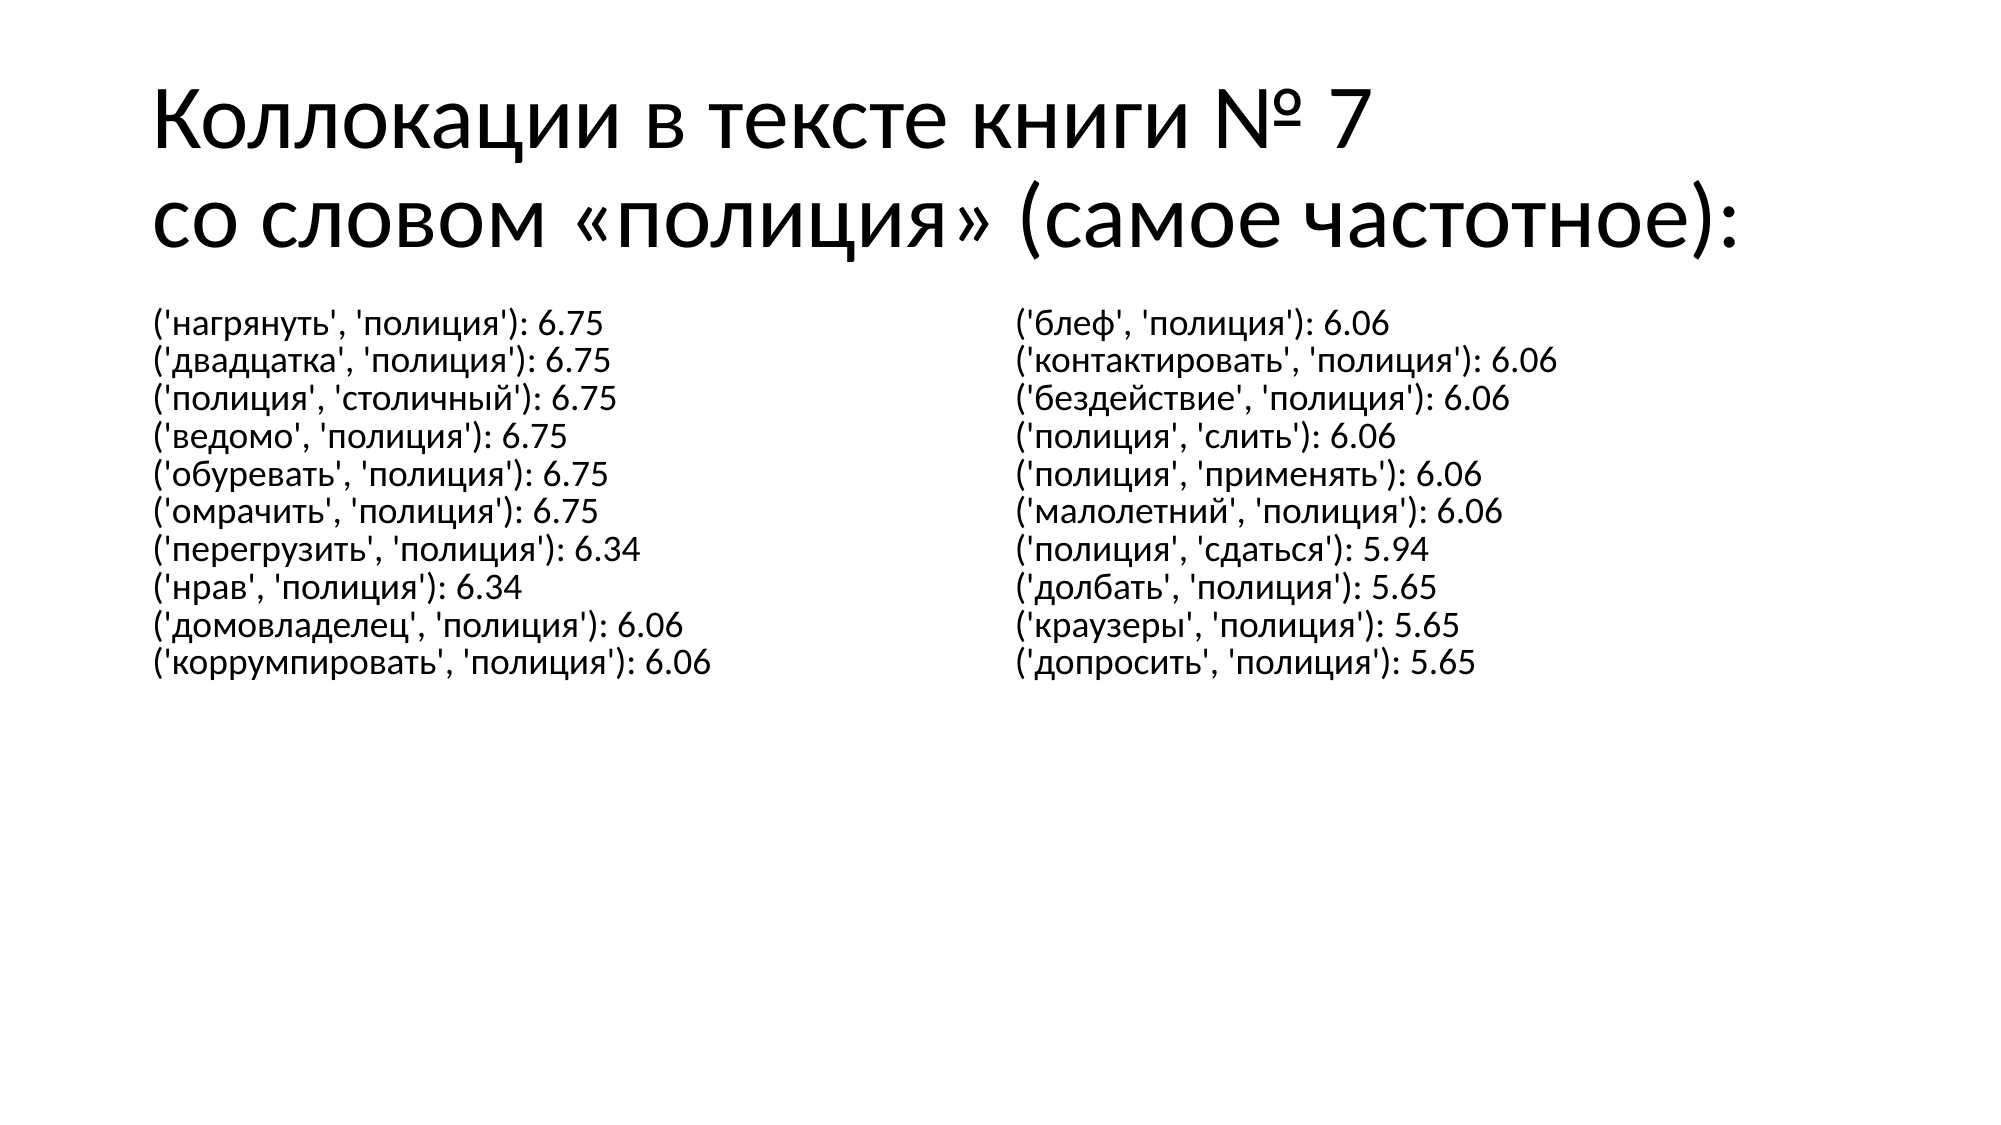

# Коллокации в тексте книги № 7 со словом «полиция» (самое частотное):
| ('нагрянуть', 'полиция'): 6.75 ('двадцатка', 'полиция'): 6.75 ('полиция', 'столичный'): 6.75 ('ведомо', 'полиция'): 6.75 ('обуревать', 'полиция'): 6.75 ('омрачить', 'полиция'): 6.75 ('перегрузить', 'полиция'): 6.34 ('нрав', 'полиция'): 6.34 ('домовладелец', 'полиция'): 6.06 ('коррумпировать', 'полиция'): 6.06 | ('блеф', 'полиция'): 6.06 ('контактировать', 'полиция'): 6.06 ('бездействие', 'полиция'): 6.06 ('полиция', 'слить'): 6.06 ('полиция', 'применять'): 6.06 ('малолетний', 'полиция'): 6.06 ('полиция', 'сдаться'): 5.94 ('долбать', 'полиция'): 5.65 ('краузеры', 'полиция'): 5.65 ('допросить', 'полиция'): 5.65 |
| --- | --- |